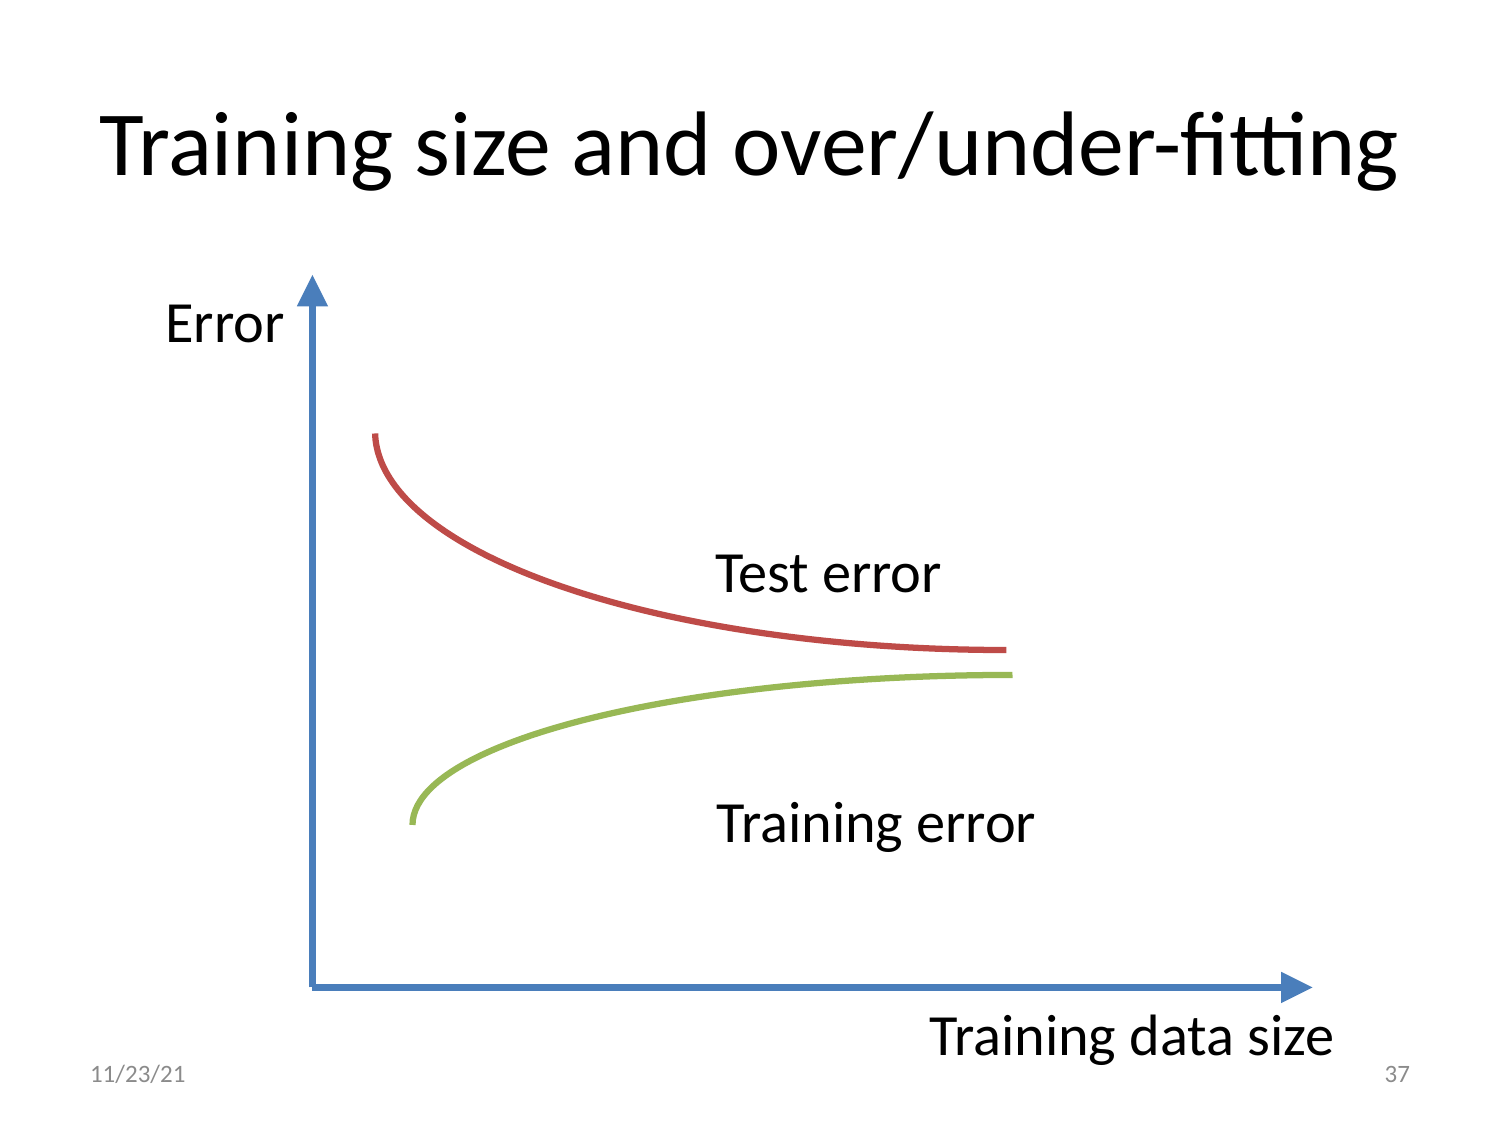

# Training size and over/under-fitting

Error
Test error

Training error
Training data size
11/23/21
37